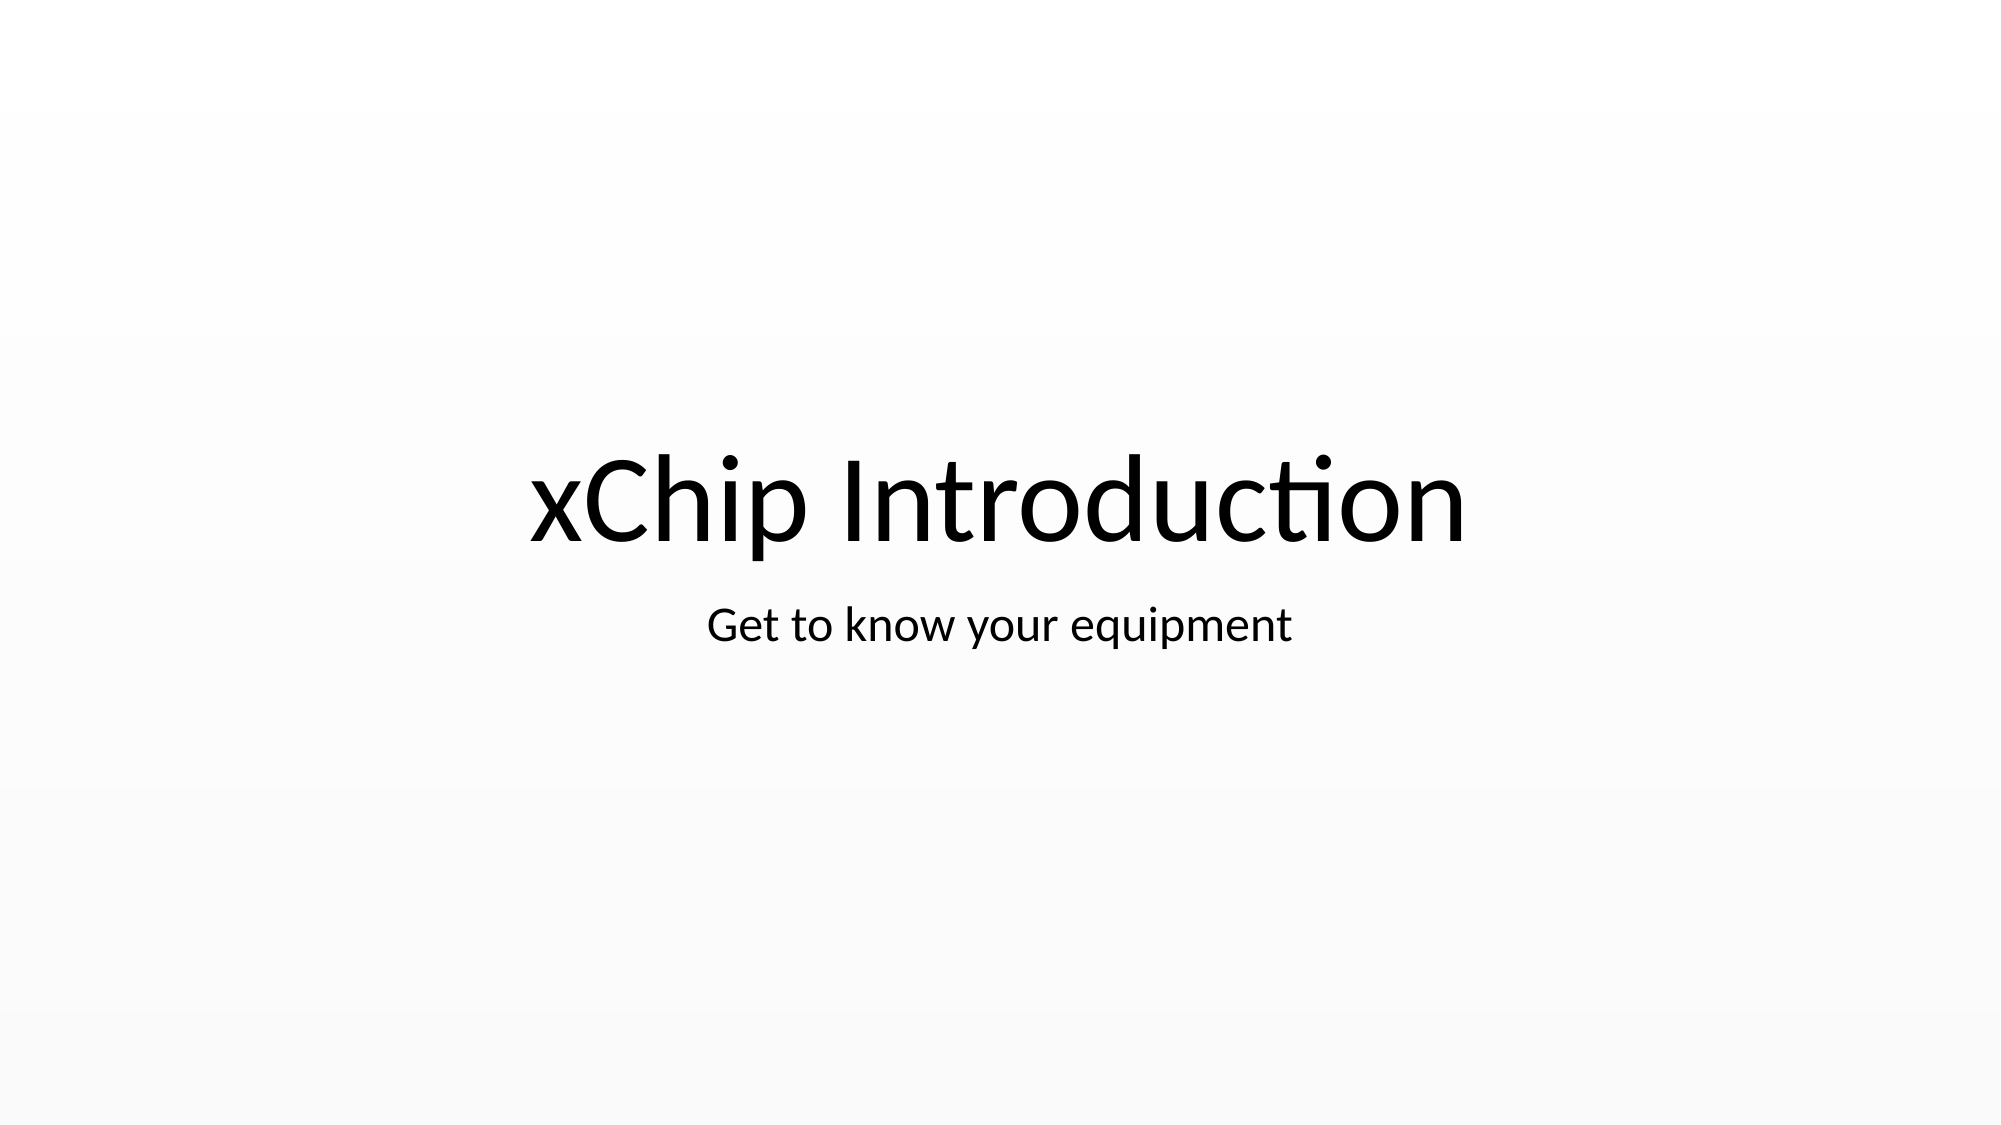

# xChip Introduction
Get to know your equipment